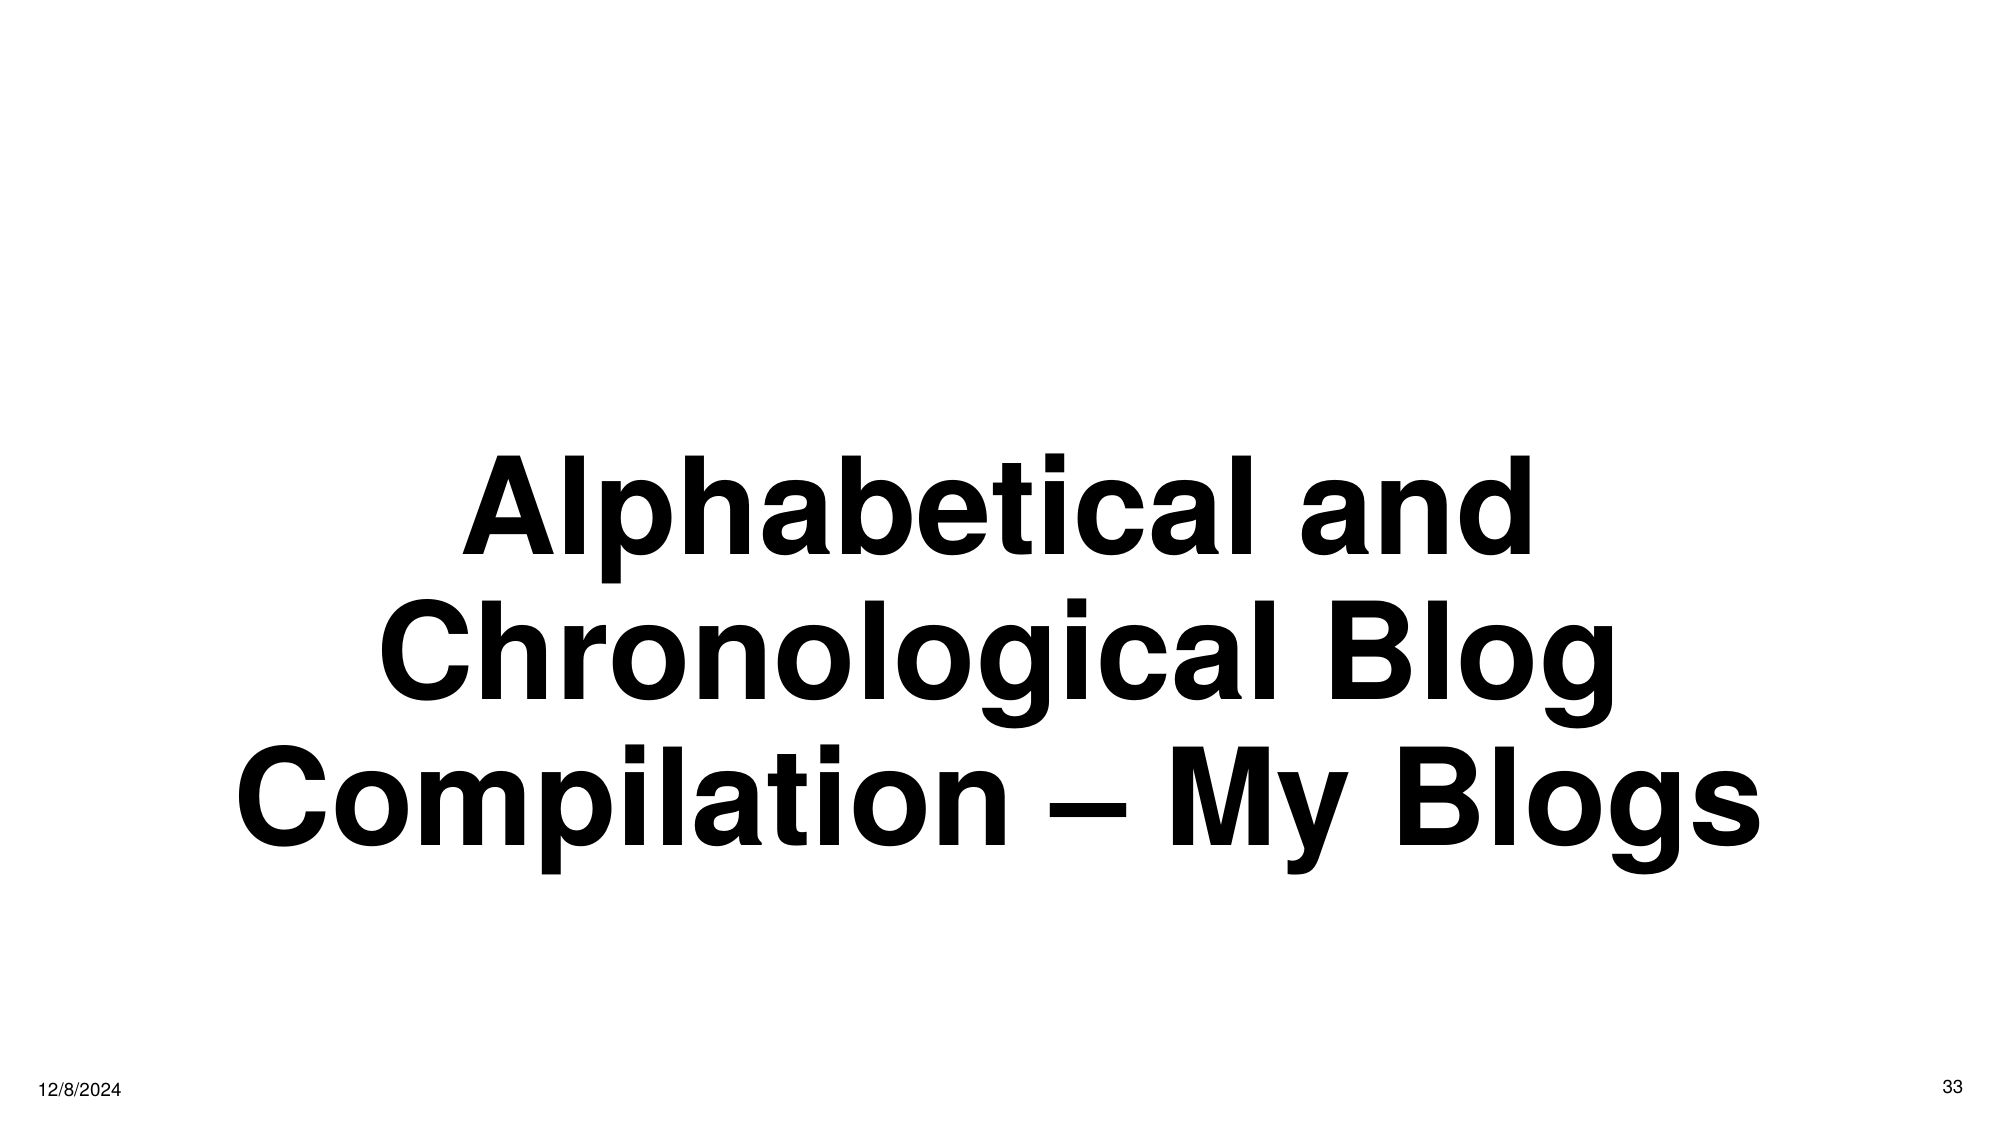

# Alphabetical and Chronological Blog Compilation – My Blogs

12/8/2024

33